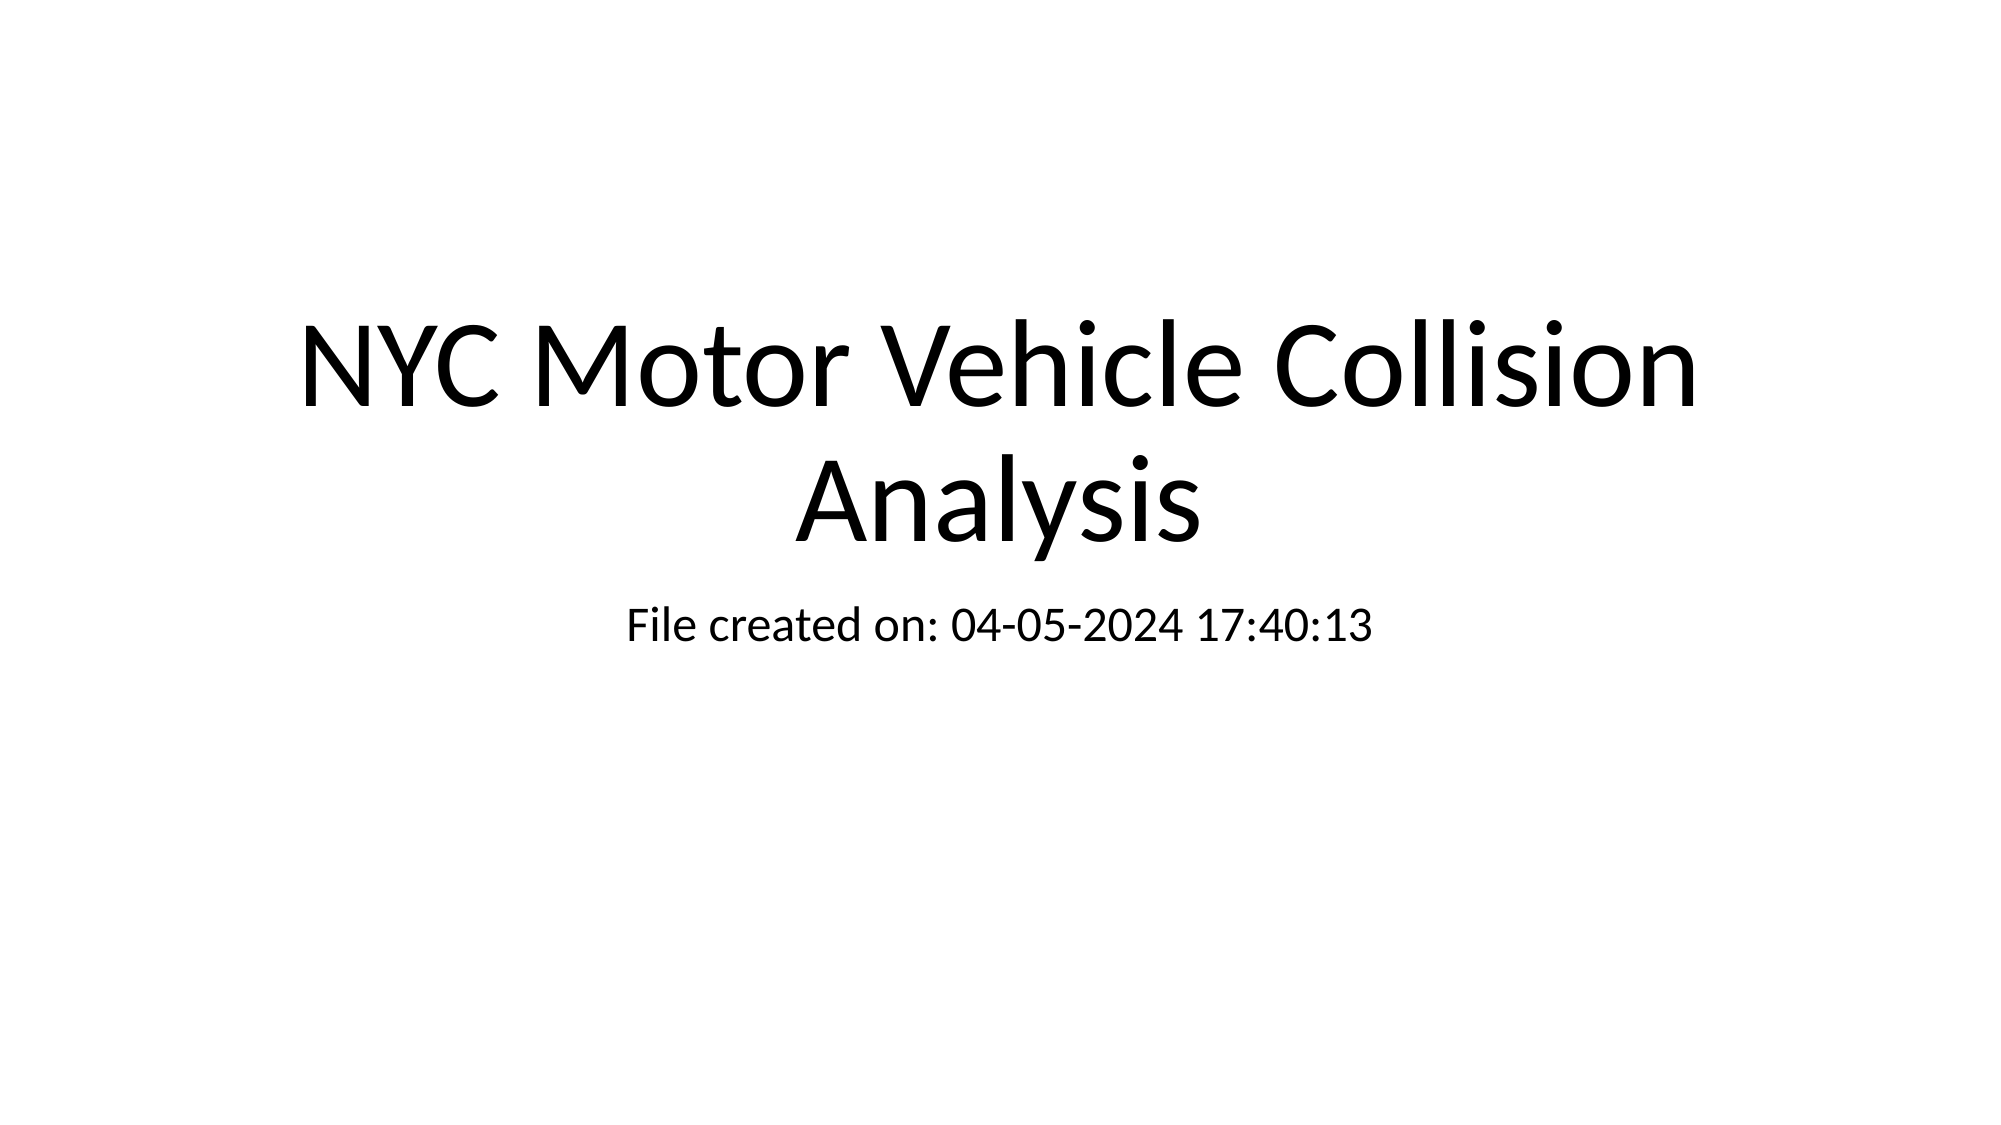

# NYC Motor Vehicle Collision Analysis
File created on: 04-05-2024 17:40:13